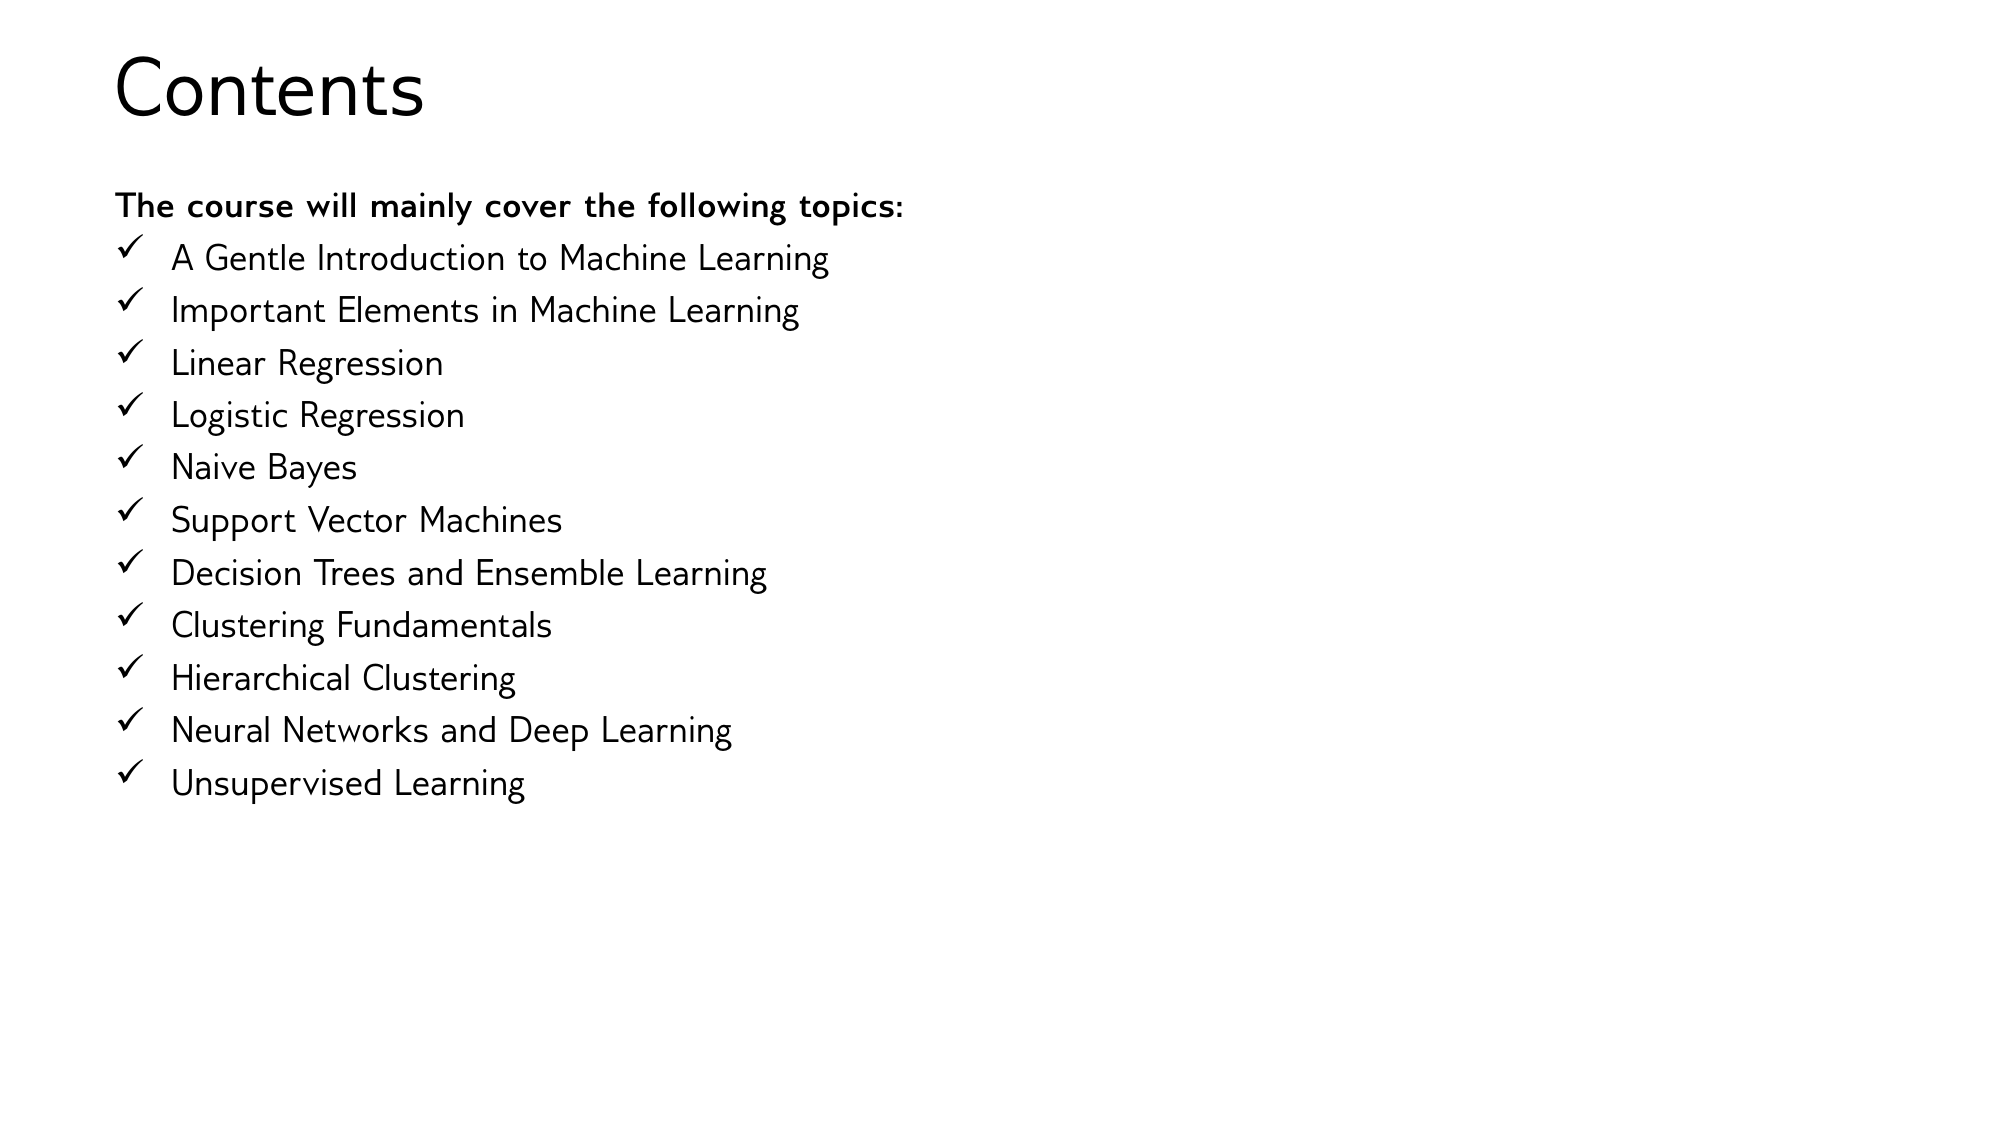

# Contents
The course will mainly cover the following topics:
A Gentle Introduction to Machine Learning
Important Elements in Machine Learning
Linear Regression
Logistic Regression
Naive Bayes
Support Vector Machines
Decision Trees and Ensemble Learning
Clustering Fundamentals
Hierarchical Clustering
Neural Networks and Deep Learning
Unsupervised Learning